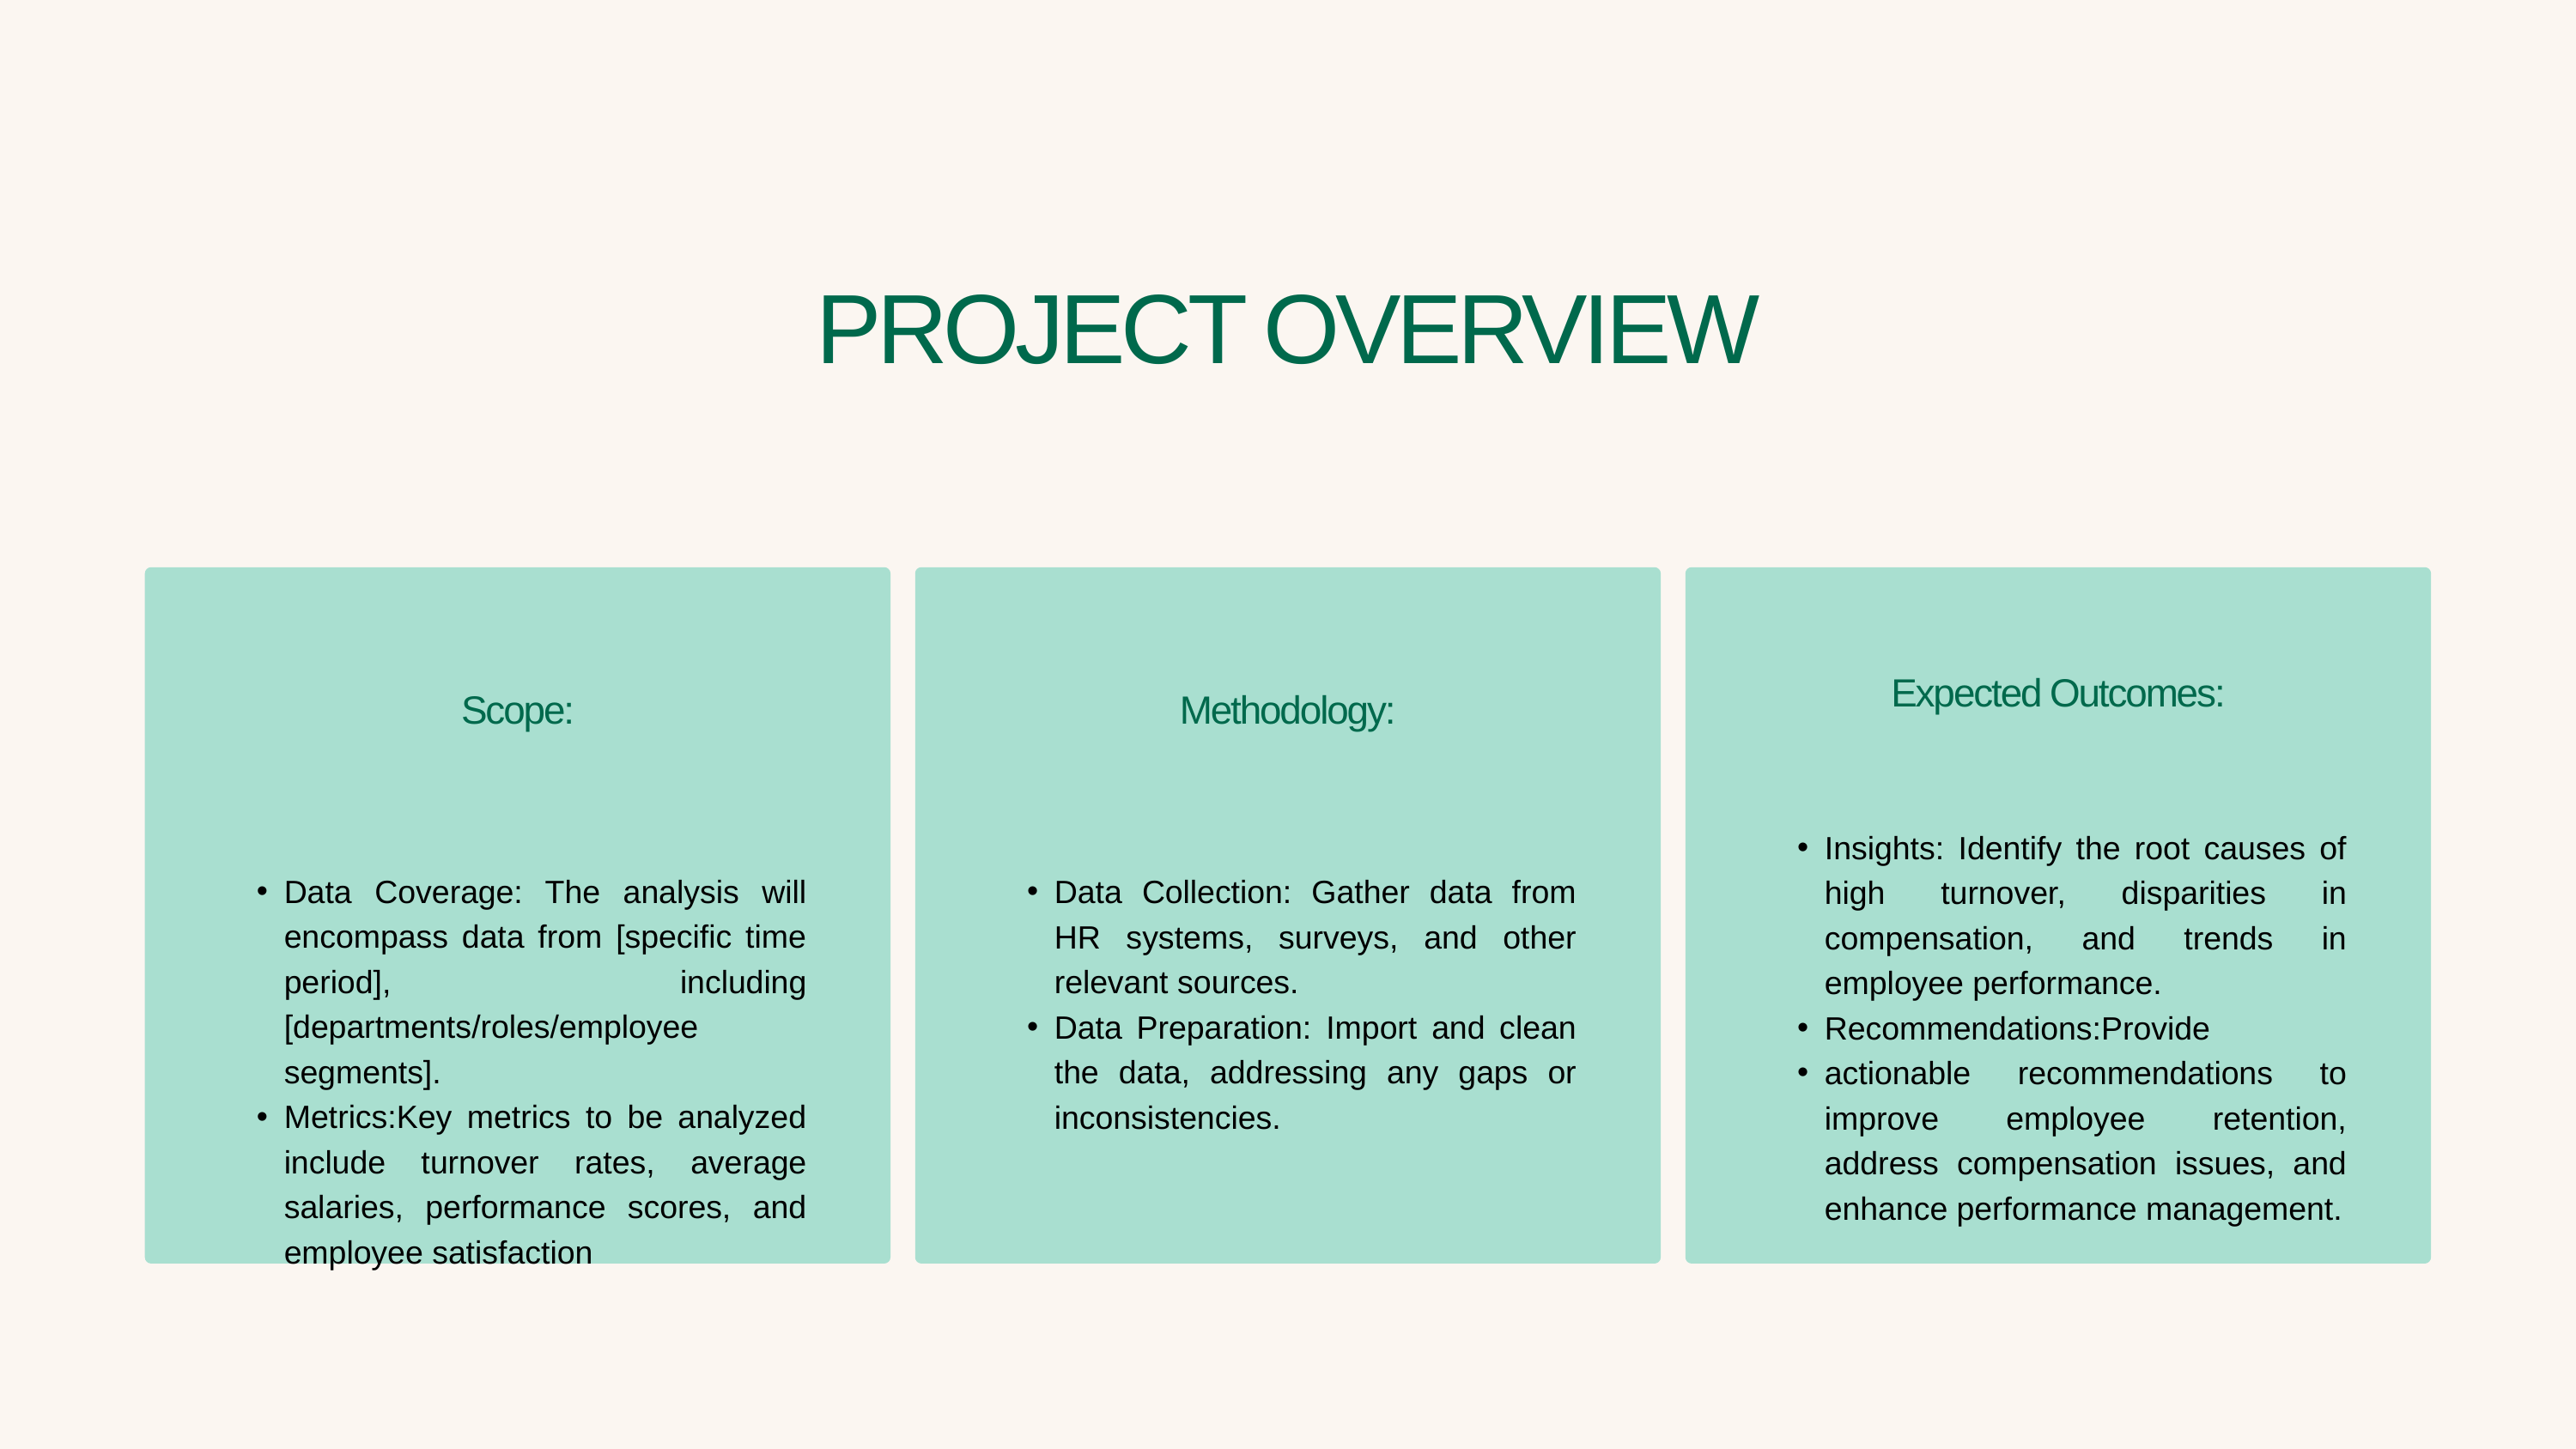

PROJECT OVERVIEW

Expected Outcomes:
Scope:
Methodology:
Insights: Identify the root causes of high turnover, disparities in compensation, and trends in employee performance.
Recommendations:Provide
actionable recommendations to improve employee retention, address compensation issues, and enhance performance management.

Data Coverage: The analysis will encompass data from [specific time period], including [departments/roles/employee segments].
Metrics:Key metrics to be analyzed include turnover rates, average salaries, performance scores, and employee satisfaction

Data Collection: Gather data from HR systems, surveys, and other relevant sources.
Data Preparation: Import and clean the data, addressing any gaps or inconsistencies.